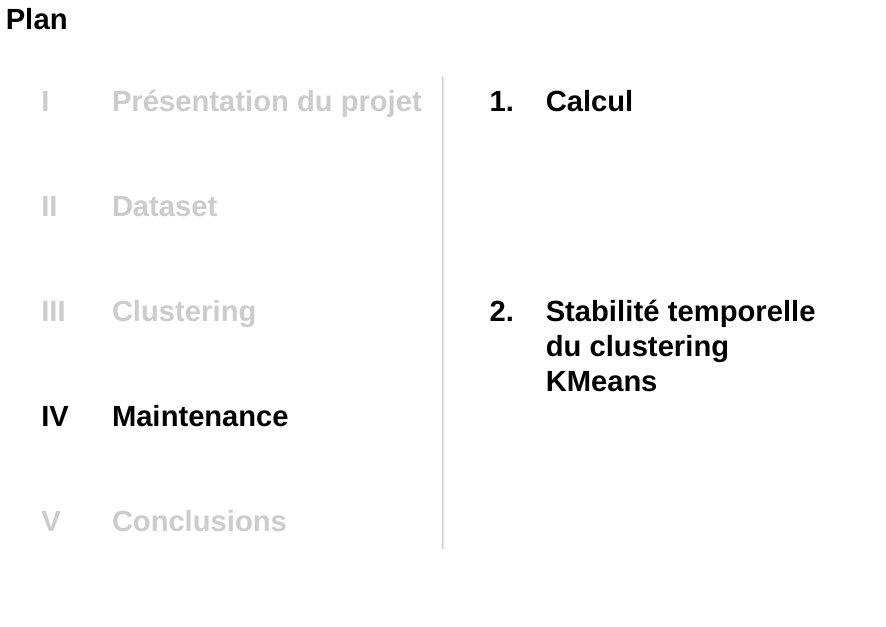

Plan

Calcul

Stabilité temporelle du clustering KMeans
I

II

III

IV

V
Présentation du projet

Dataset

Clustering

Maintenance

Conclusions